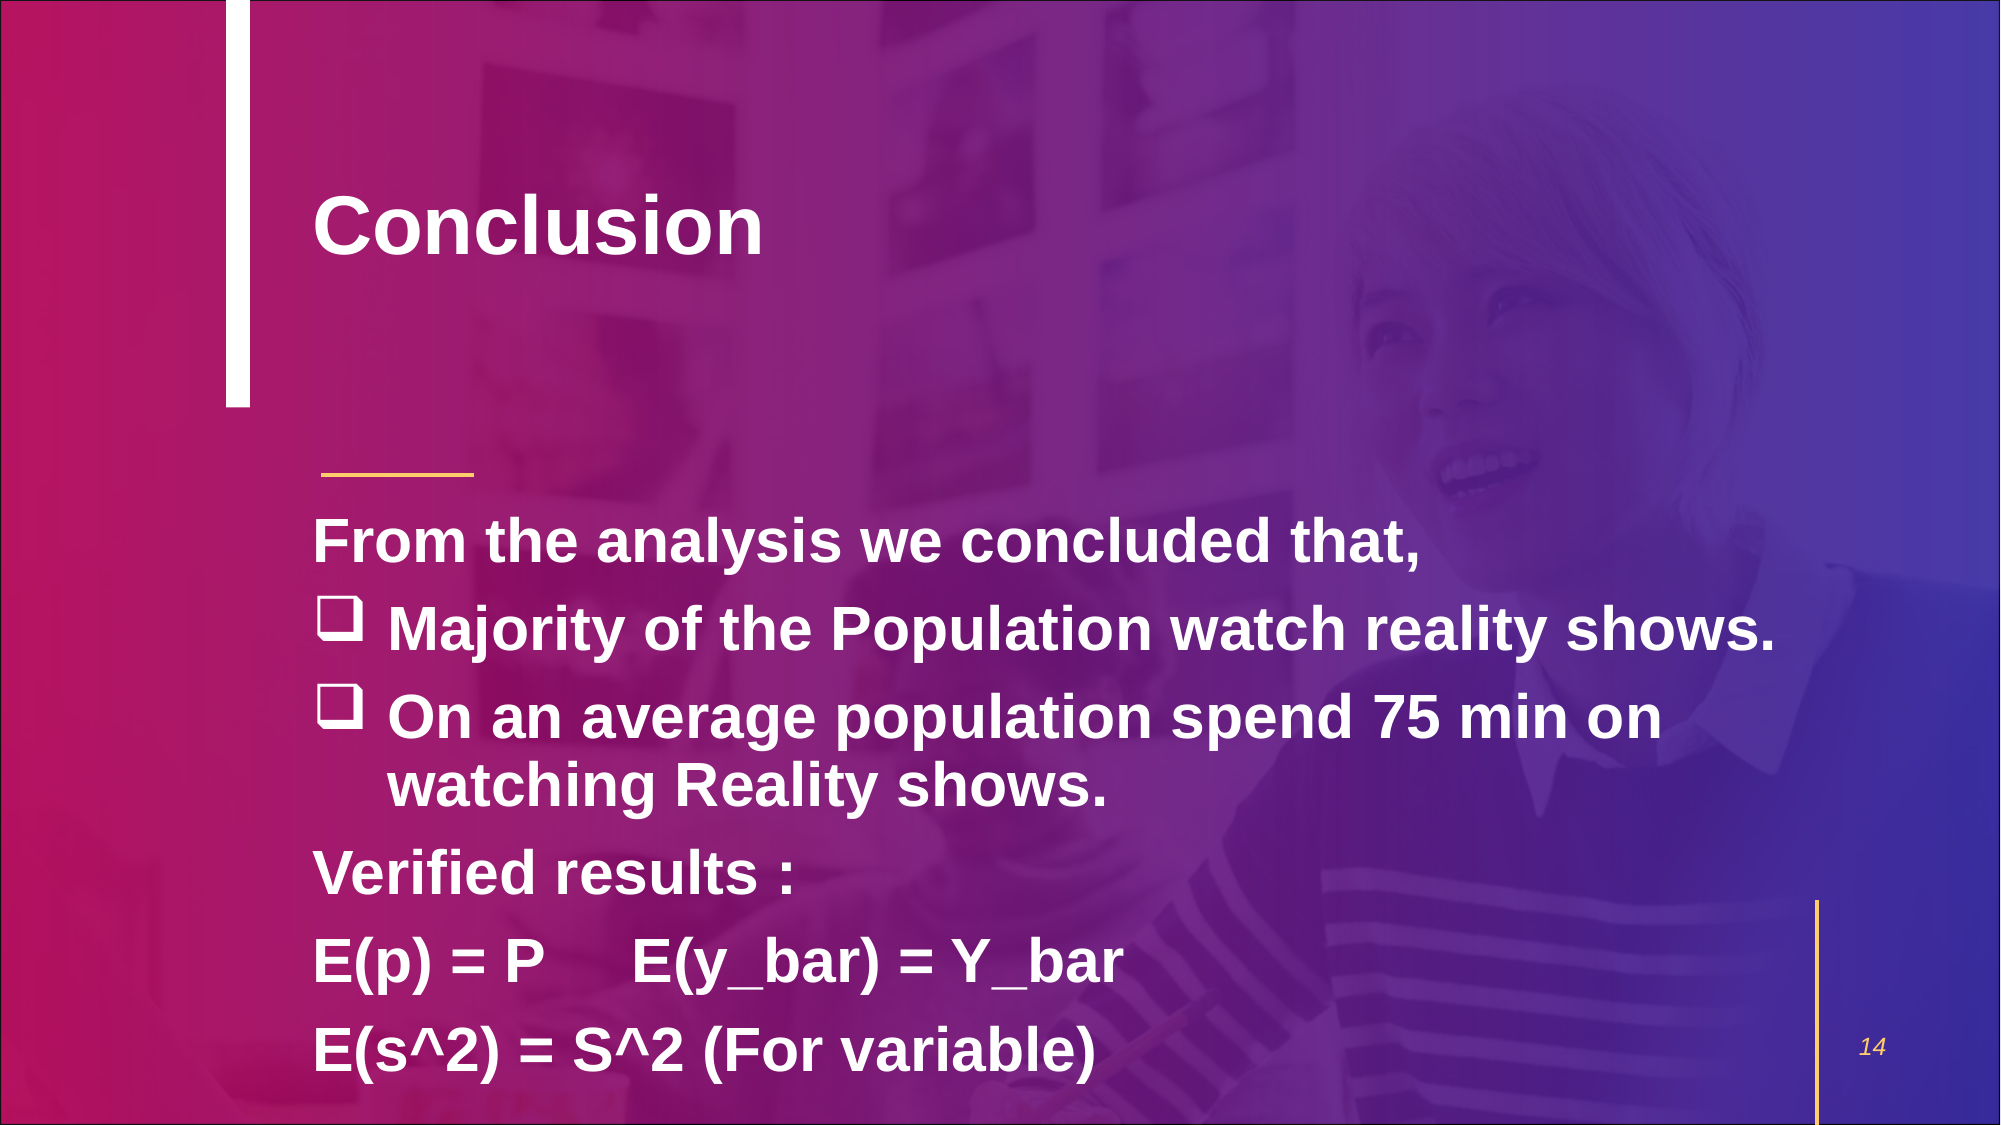

# Conclusion
From the analysis we concluded that,
Majority of the Population watch reality shows.
On an average population spend 75 min on watching Reality shows.
Verified results :
E(p) = P     E(y_bar) = Y_bar
E(s^2) = S^2 (For variable)

14